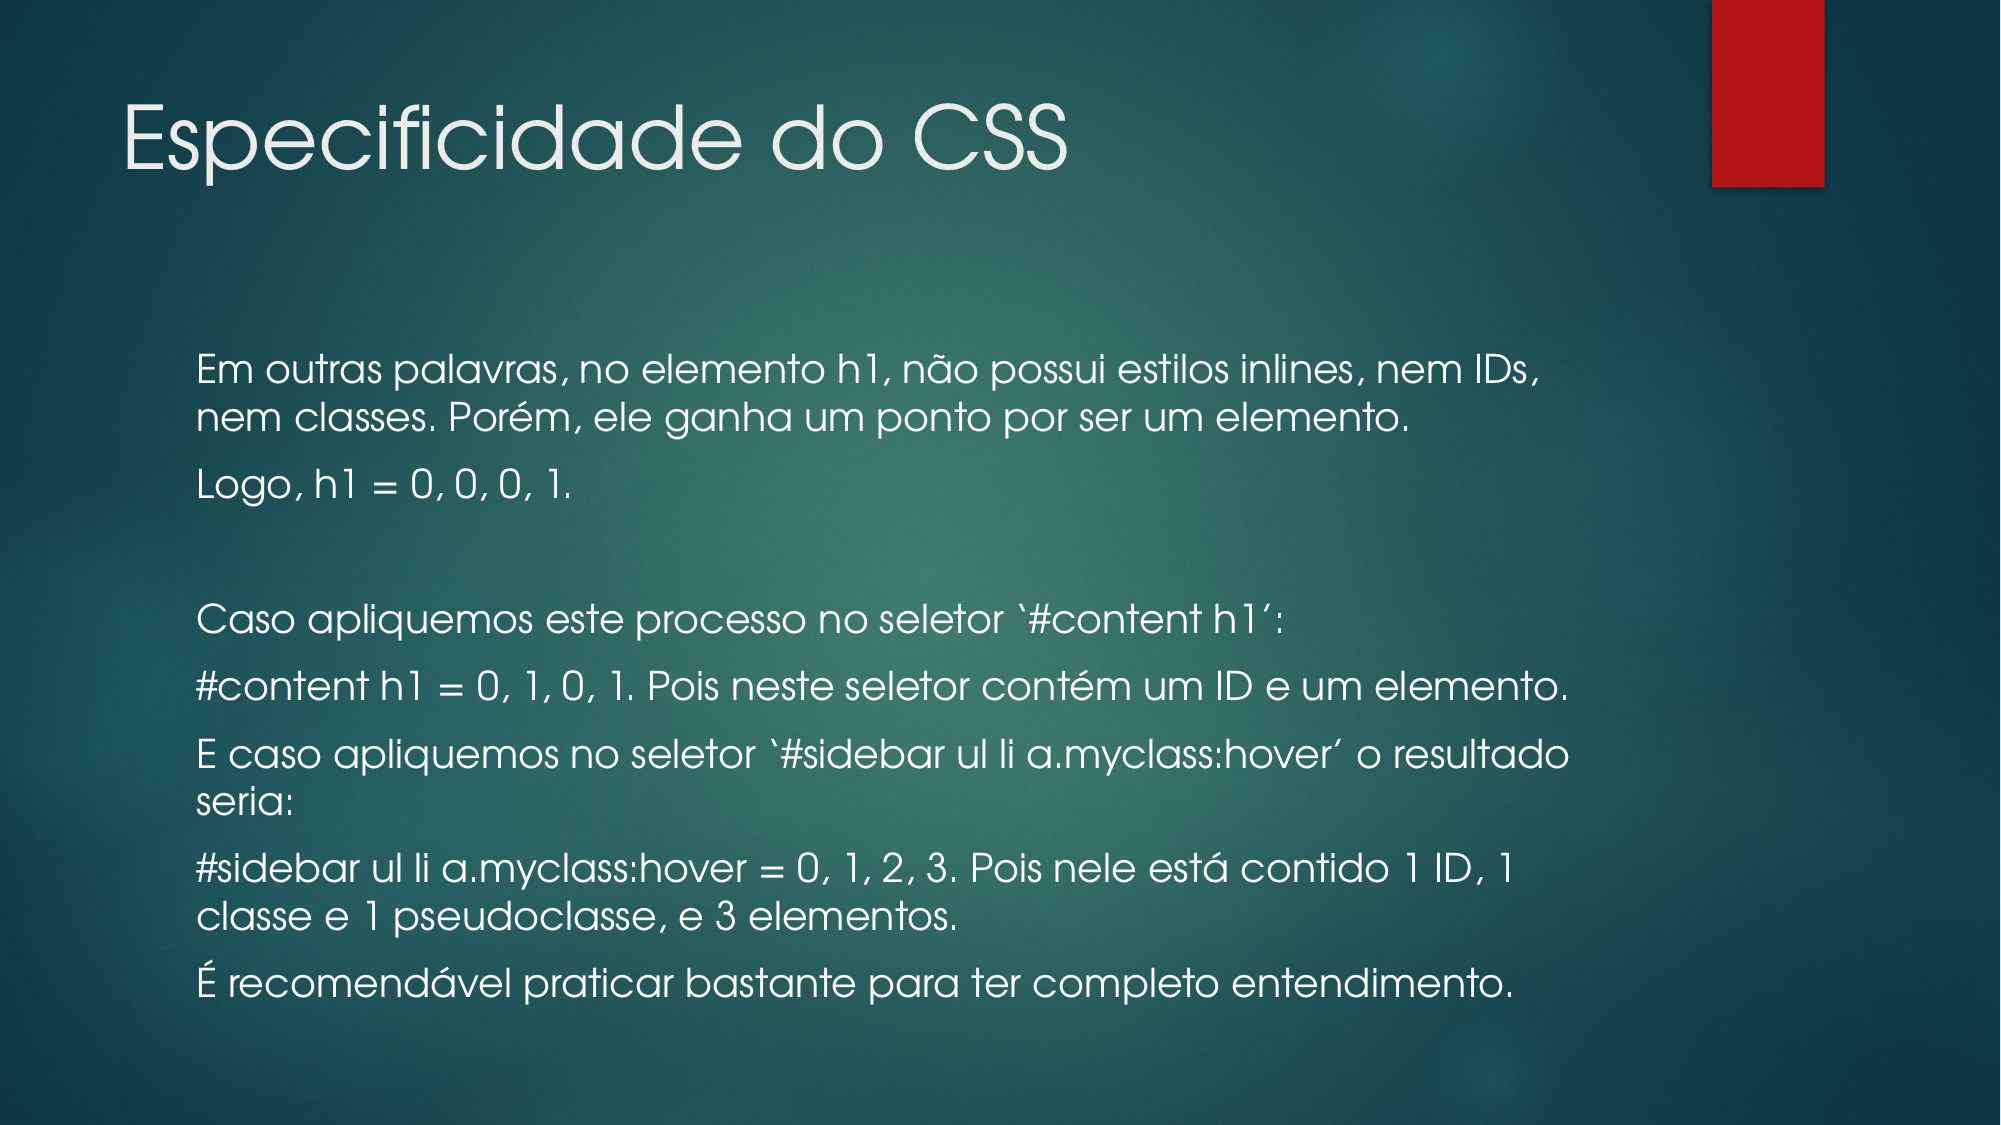

# Especificidade do CSS
Em outras palavras, no elemento h1, não possui estilos inlines, nem IDs, nem classes. Porém, ele ganha um ponto por ser um elemento.
Logo, h1 = 0, 0, 0, 1.

Caso apliquemos este processo no seletor ‘#content h1’:
#content h1 = 0, 1, 0, 1. Pois neste seletor contém um ID e um elemento.
E caso apliquemos no seletor ‘#sidebar ul li a.myclass:hover’ o resultado seria:
#sidebar ul li a.myclass:hover = 0, 1, 2, 3. Pois nele está contido 1 ID, 1 classe e 1 pseudoclasse, e 3 elementos.
É recomendável praticar bastante para ter completo entendimento.